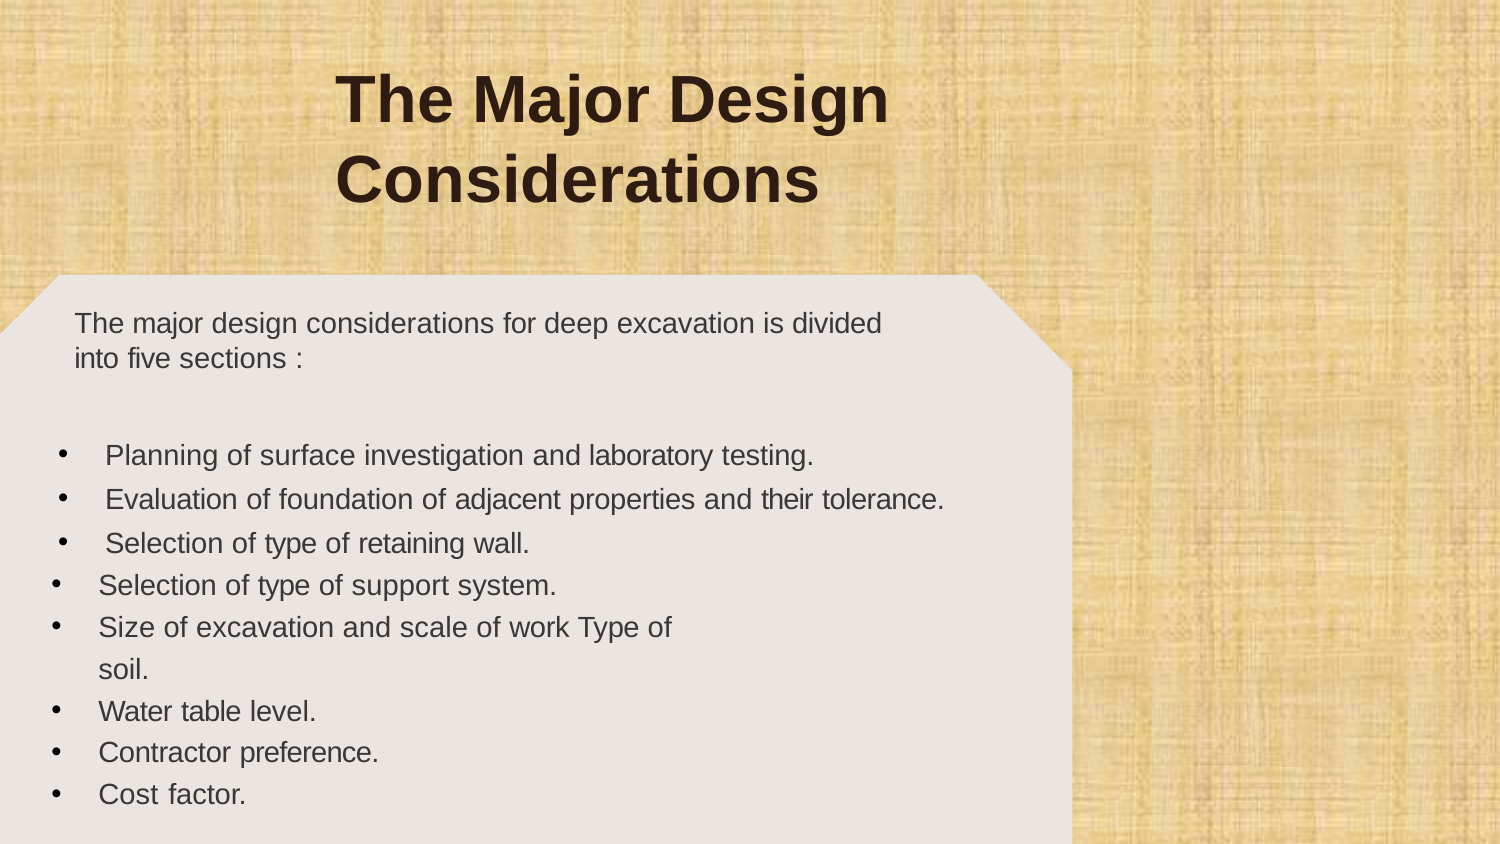

# The Major Design Considerations
The major design considerations for deep excavation is divided into five sections :
Planning of surface investigation and laboratory testing.
Evaluation of foundation of adjacent properties and their tolerance.
Selection of type of retaining wall.
Selection of type of support system.
Size of excavation and scale of work Type of soil.
Water table level.
Contractor preference.
Cost factor.